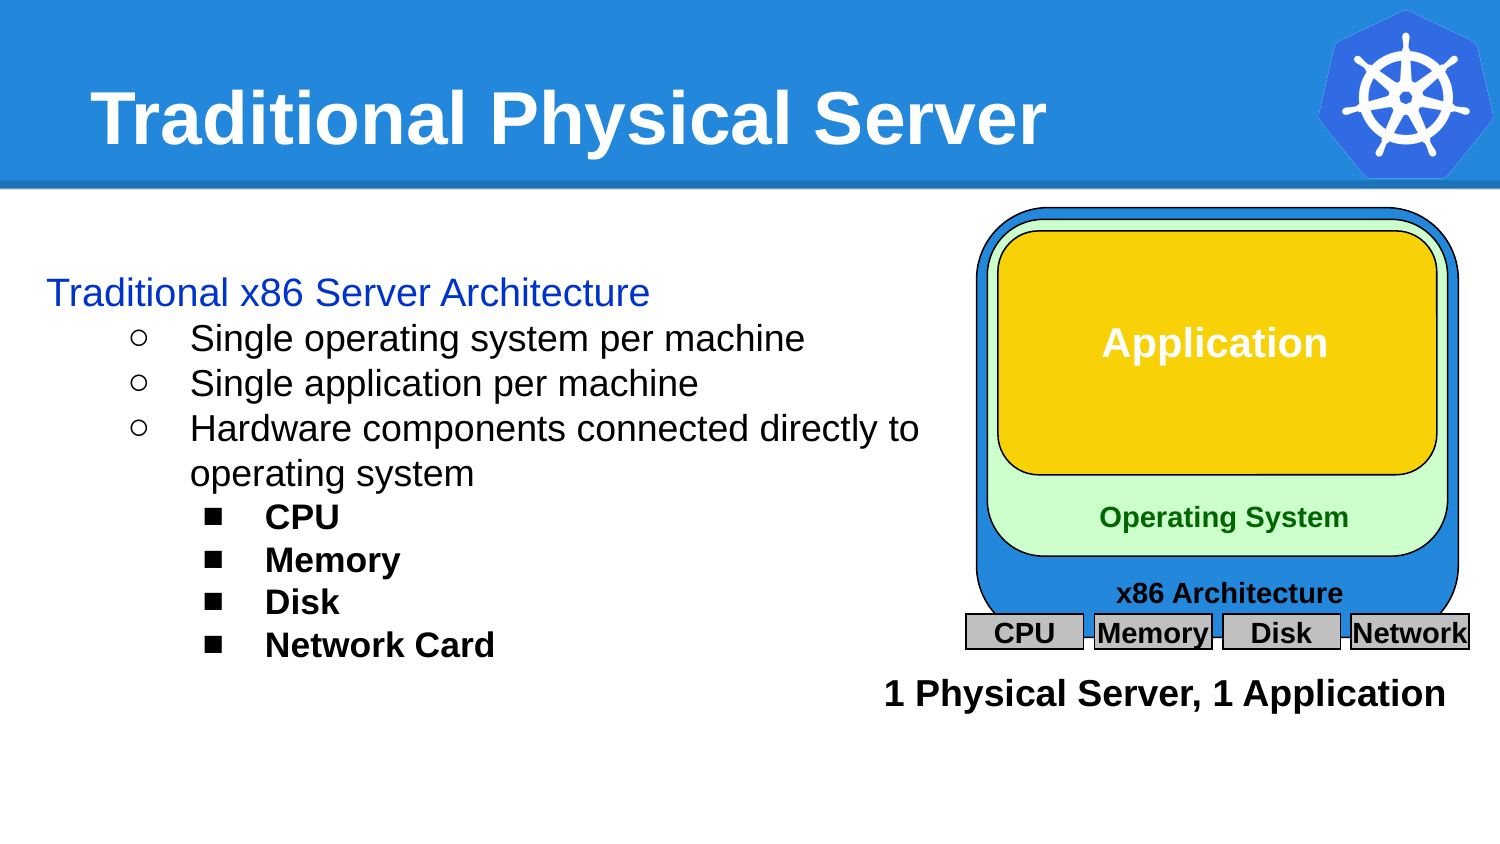

# Traditional Physical Server
     What is Docker?

Application
Operating System
x86 Architecture
CPU
Memory
Disk
Network
1 Physical Server, 1 Application
Traditional x86 Server Architecture
Single operating system per machine
Single application per machine
Hardware components connected directly to
operating system
CPU
Memory
Disk
Network Card